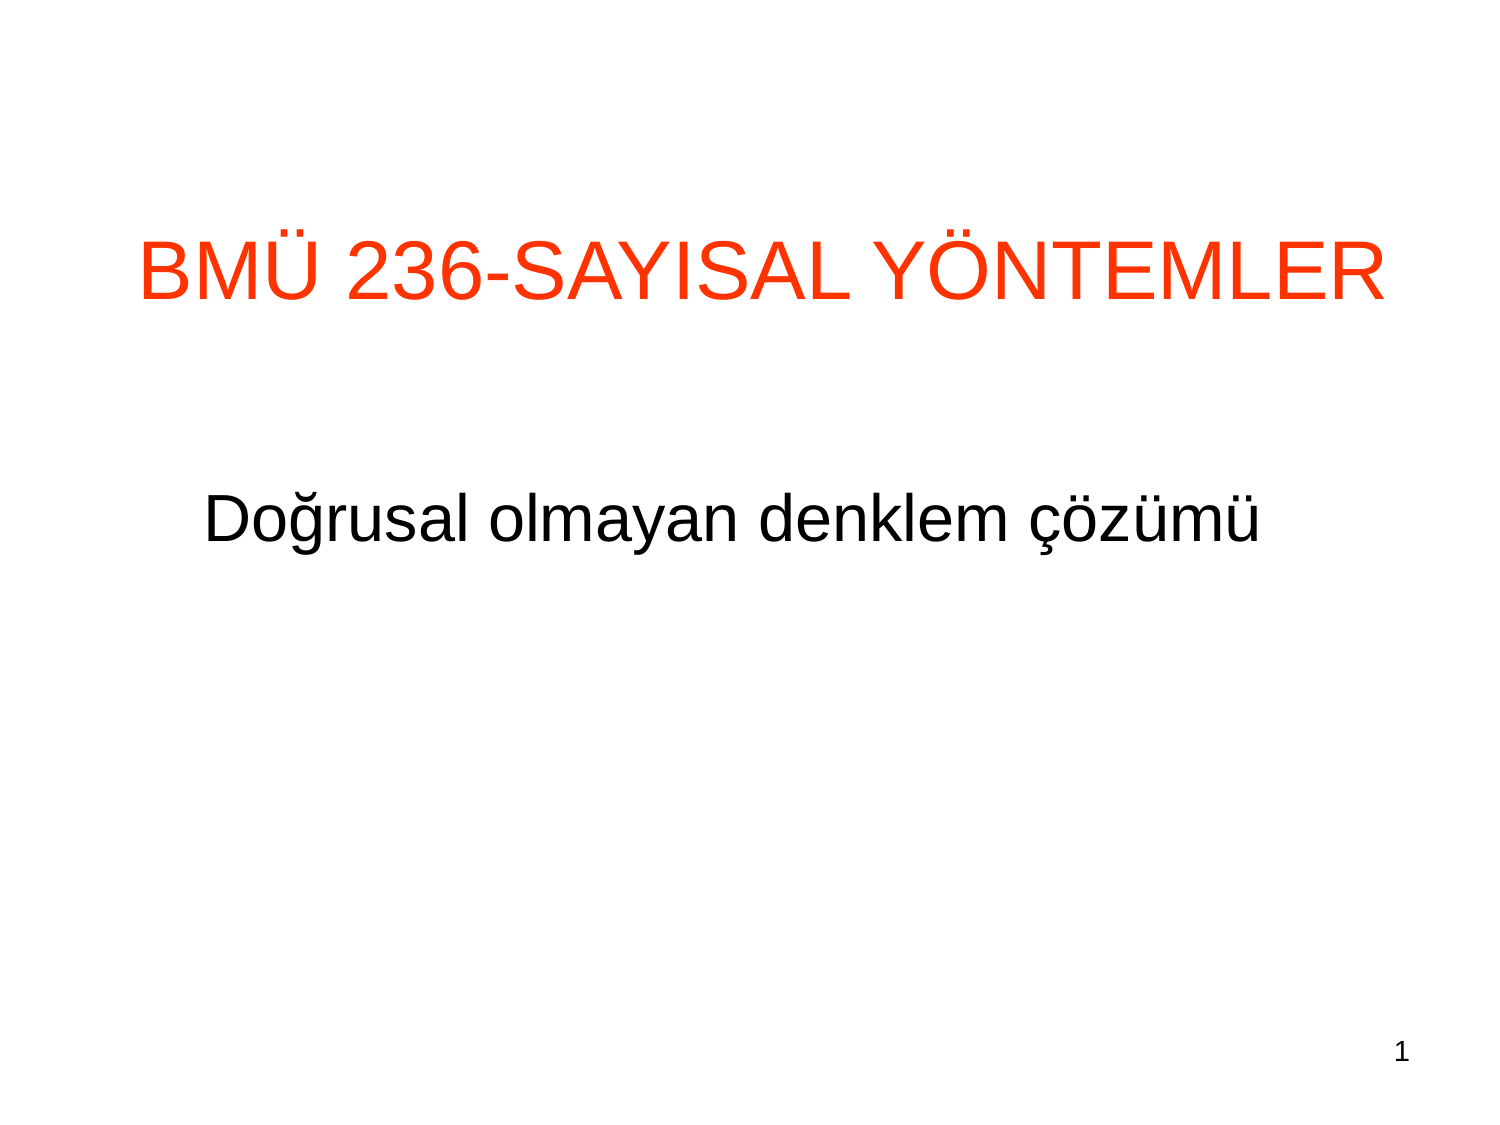

# BMÜ 236-SAYISAL YÖNTEMLER

Doğrusal olmayan denklem çözümü
1